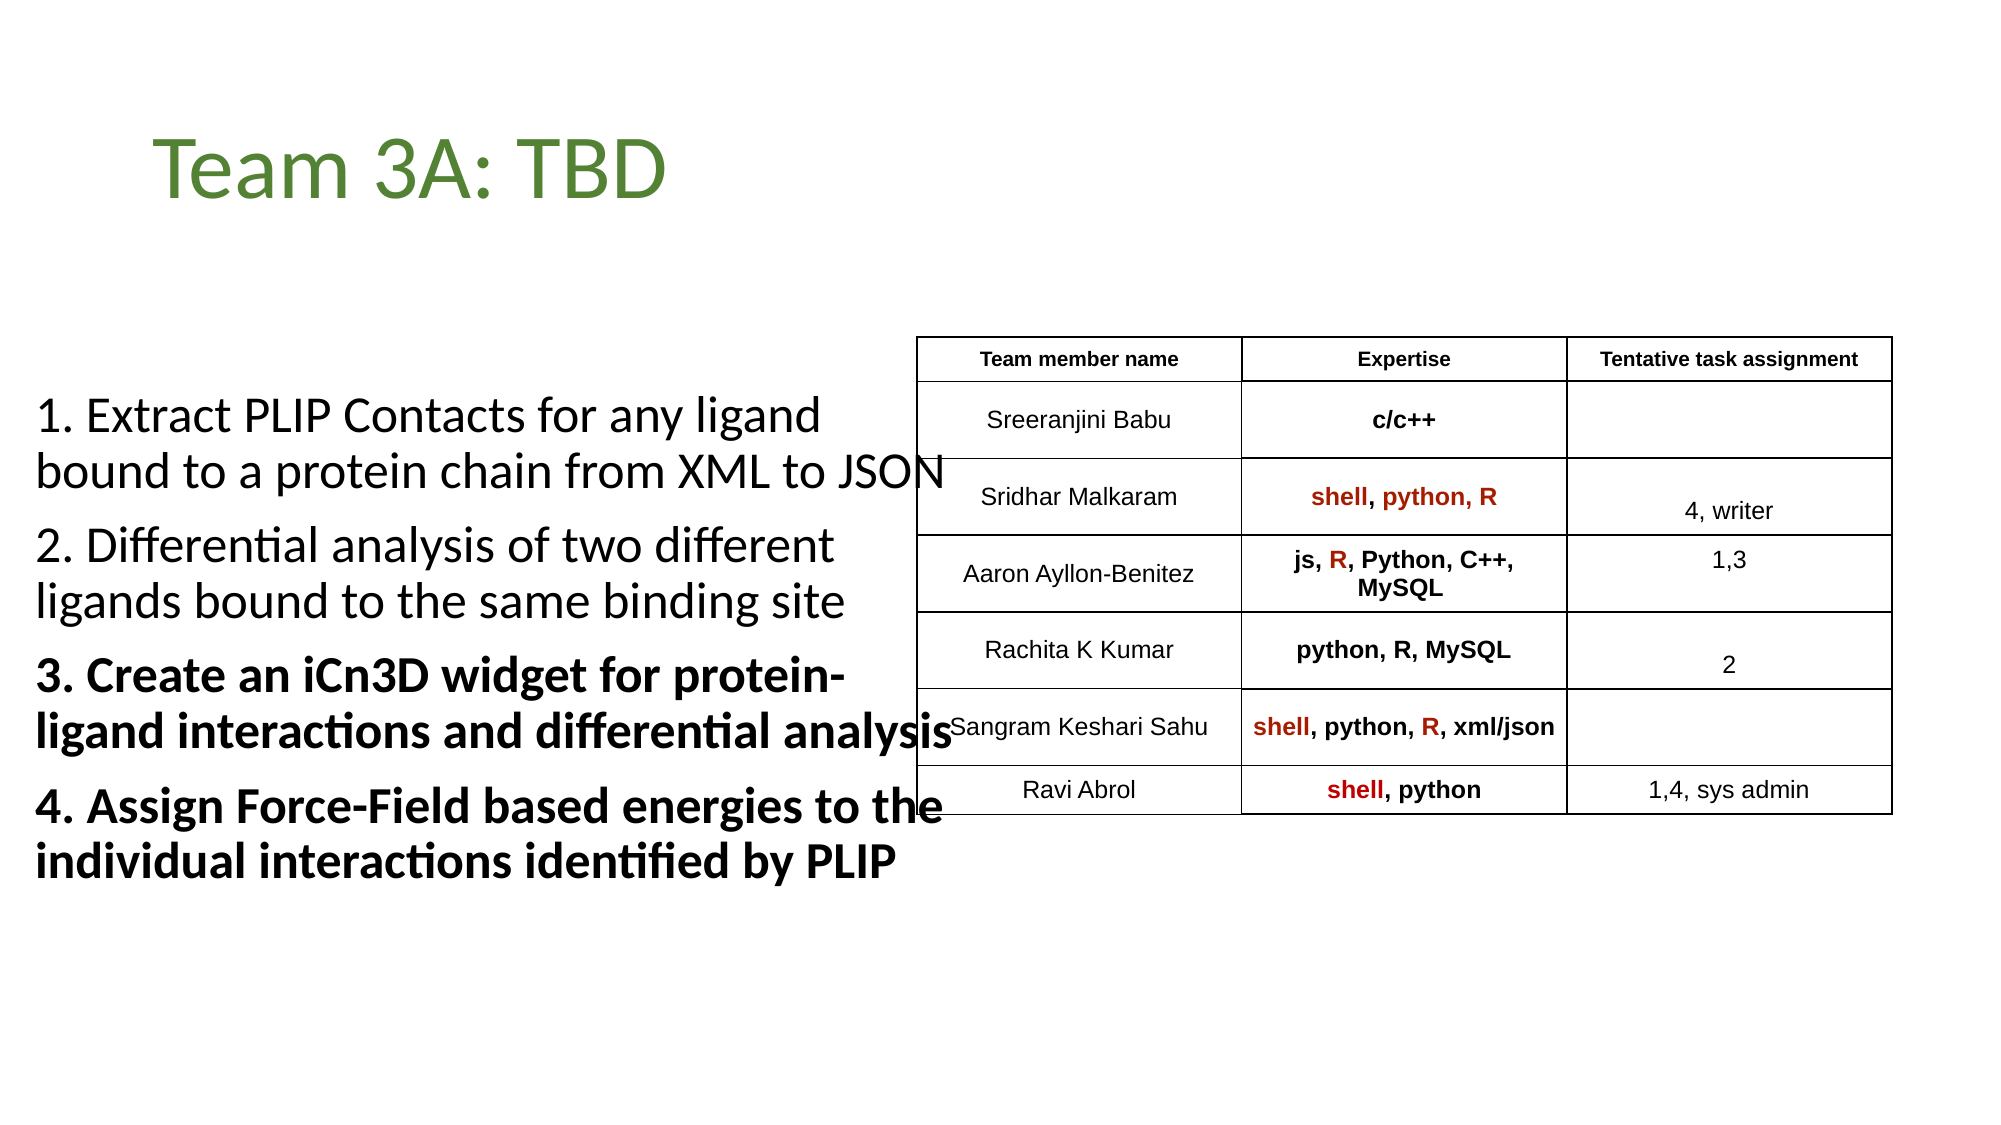

# Team 3A: TBD

1. Extract PLIP Contacts for any ligand bound to a protein chain from XML to JSON
2. Differential analysis of two different ligands bound to the same binding site
3. Create an iCn3D widget for protein-ligand interactions and differential analysis
4. Assign Force-Field based energies to the individual interactions identified by PLIP

| Team member name | Expertise | Tentative task assignment |
| --- | --- | --- |
| Sreeranjini Babu | c/c++ |  |
| Sridhar Malkaram | shell, python, R | 4, writer |
| Aaron Ayllon-Benitez | js, R, Python, C++, MySQL | 1,3 |
| Rachita K Kumar | python, R, MySQL | 2 |
| Sangram Keshari Sahu | shell, python, R, xml/json |  |
| Ravi Abrol | shell, python | 1,4, sys admin |